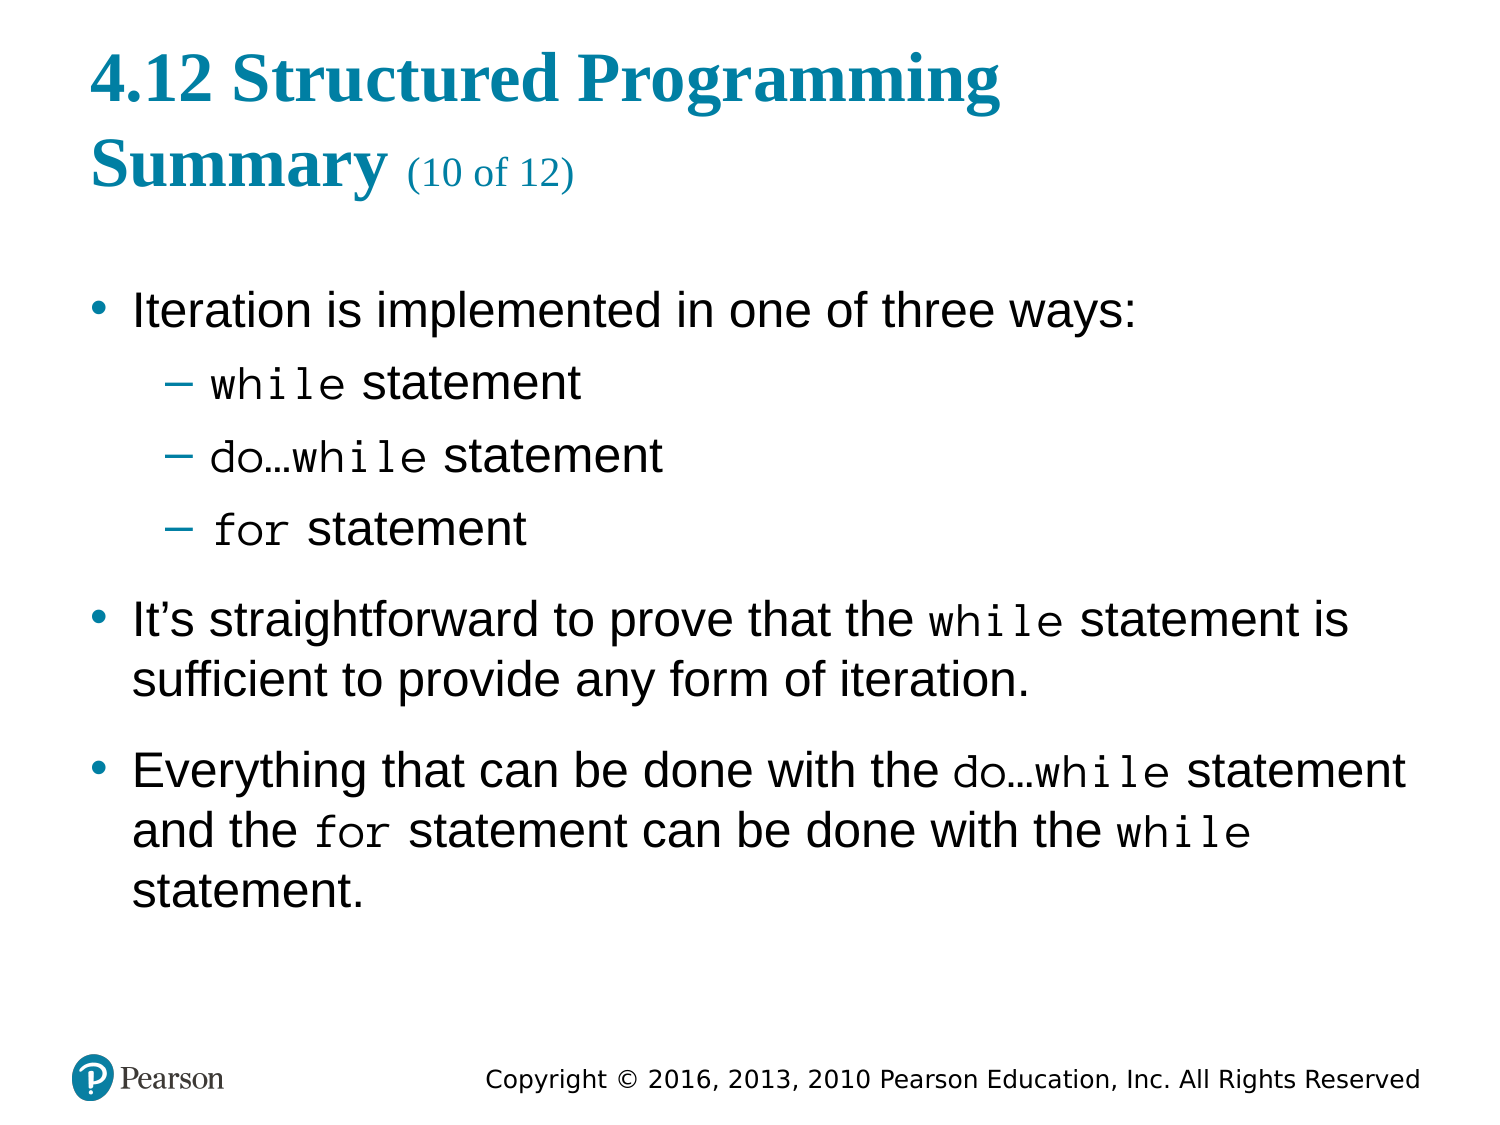

# 4.12 Structured Programming Summary (10 of 12)
Iteration is implemented in one of three ways:
while statement
do…while statement
for statement
It’s straightforward to prove that the while statement is sufficient to provide any form of iteration.
Everything that can be done with the do…while statement and the for statement can be done with the while statement.